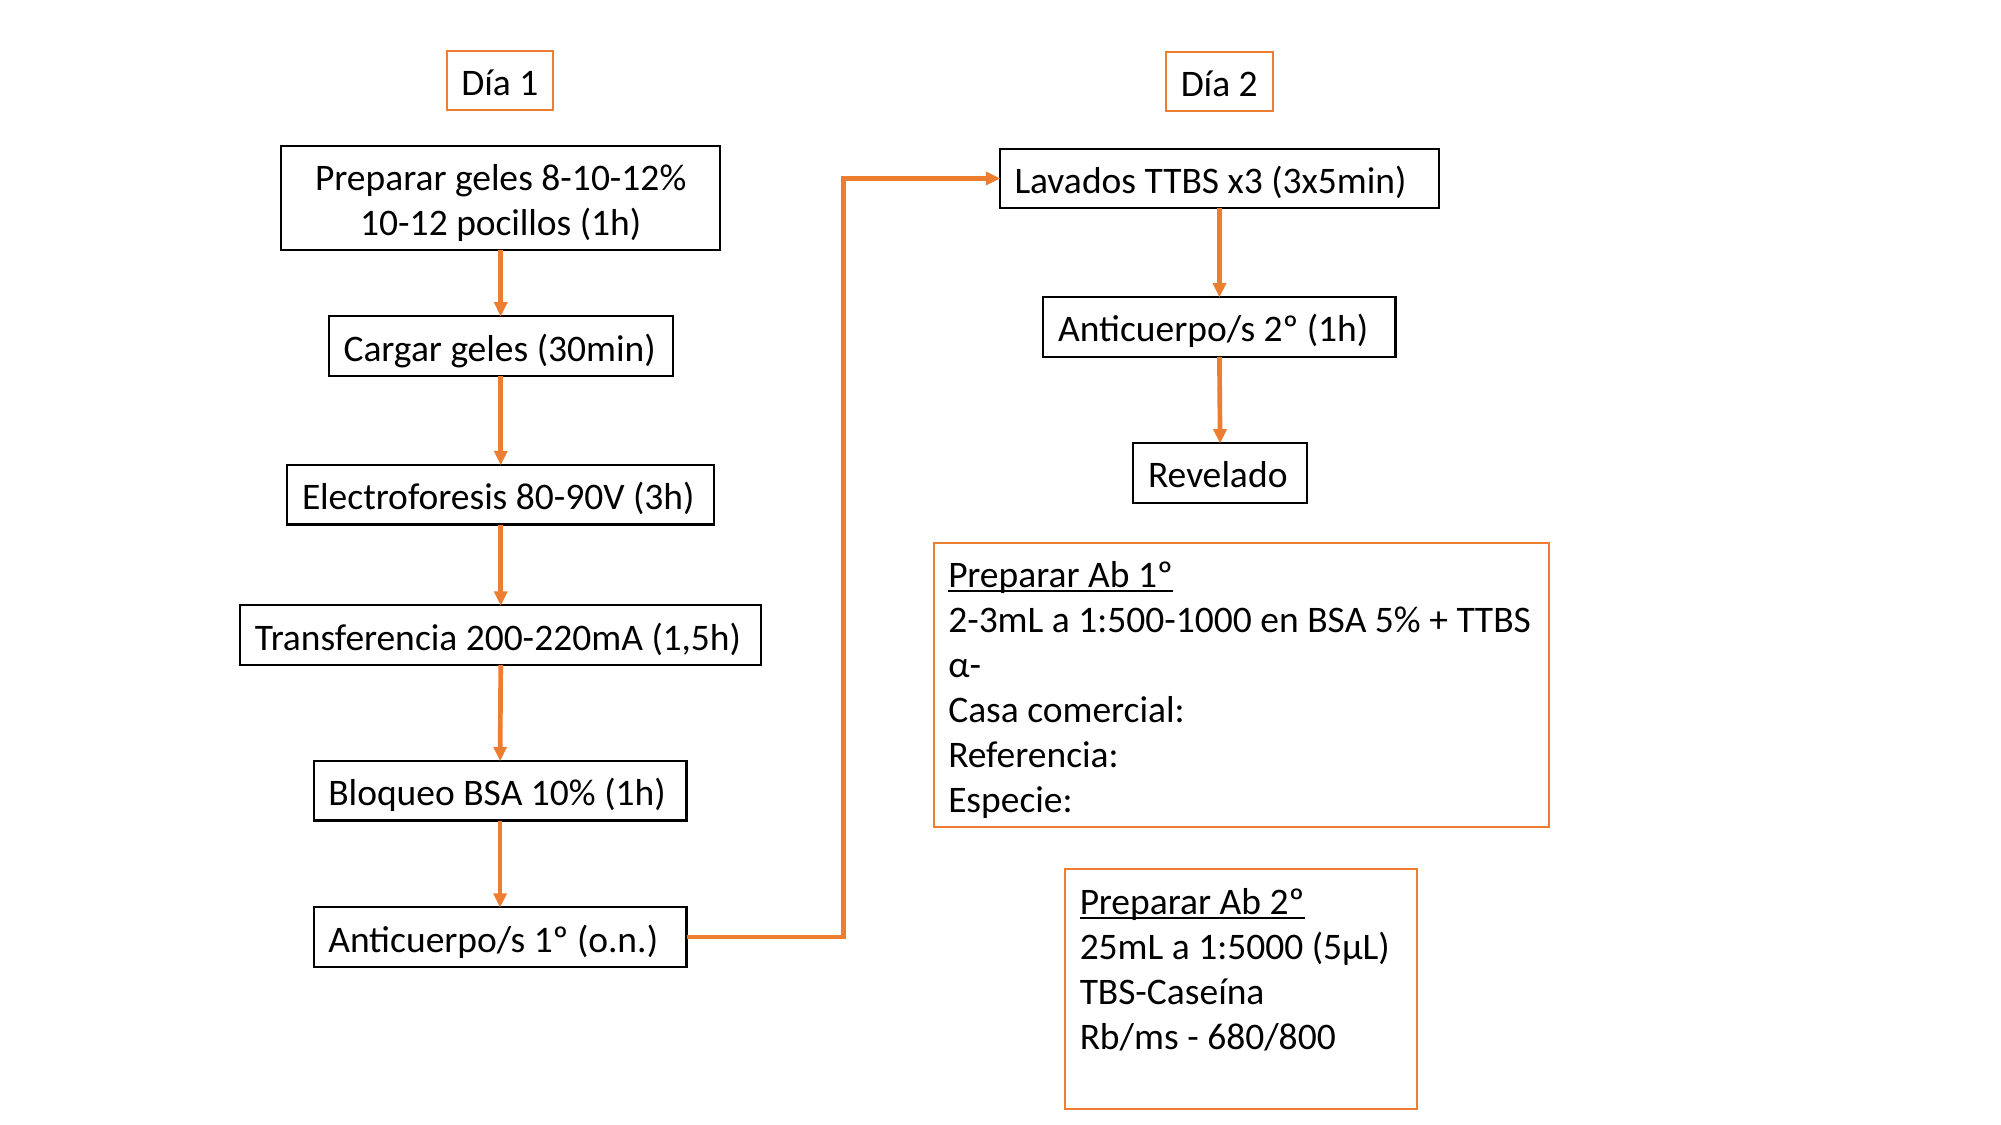

Día 1
Día 2
Preparar geles 8-10-12%
10-12 pocillos (1h)
Lavados TTBS x3 (3x5min)
Anticuerpo/s 2º (1h)
Cargar geles (30min)
Revelado
Electroforesis 80-90V (3h)
Preparar Ab 1º
2-3mL a 1:500-1000 en BSA 5% + TTBS
α-
Casa comercial:
Referencia:
Especie:
Transferencia 200-220mA (1,5h)
Bloqueo BSA 10% (1h)
Preparar Ab 2º
25mL a 1:5000 (5µL)
TBS-Caseína
Rb/ms - 680/800
Anticuerpo/s 1º (o.n.)